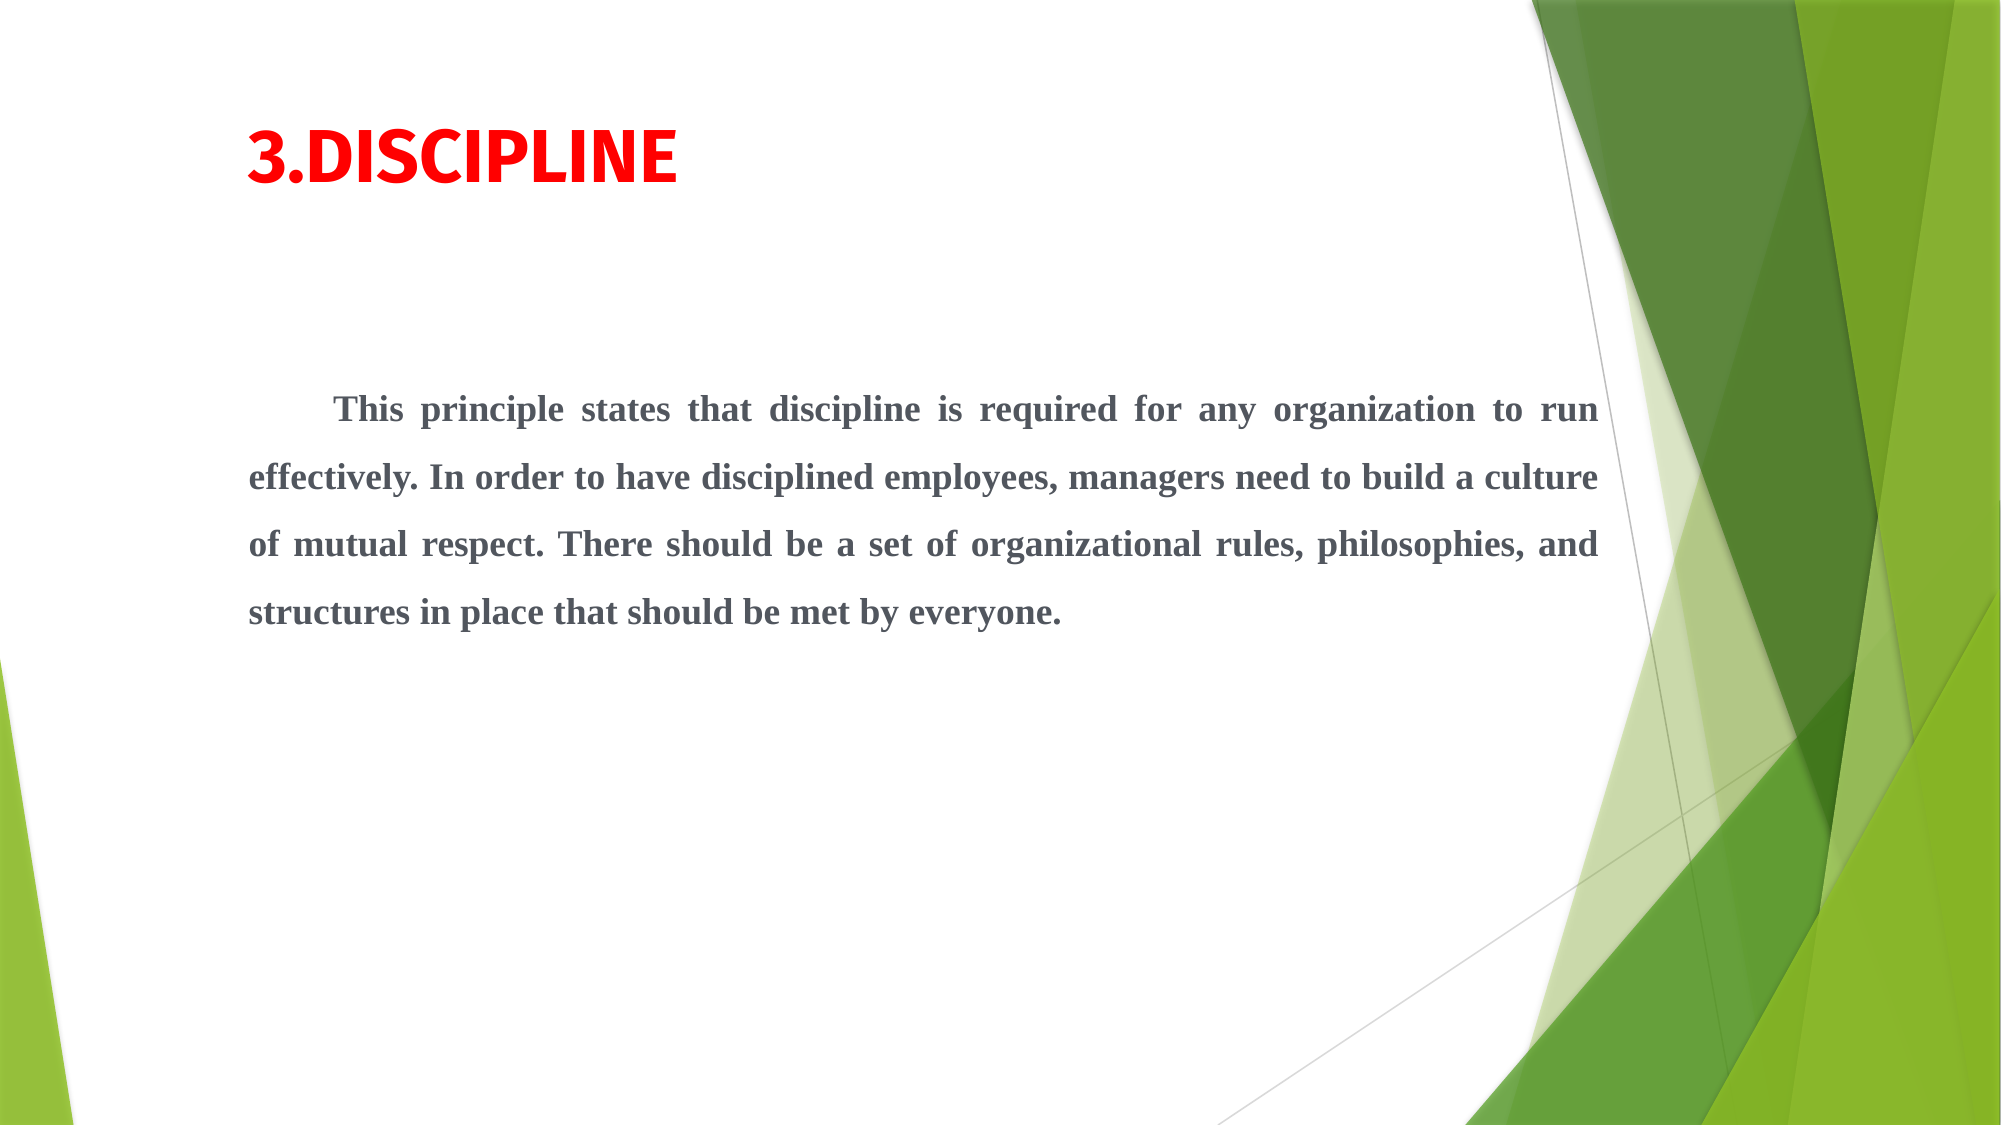

# 3.DISCIPLINE
     This principle states that discipline is required for any organization to run effectively. In order to have disciplined employees, managers need to build a culture of mutual respect. There should be a set of organizational rules, philosophies, and structures in place that should be met by everyone.